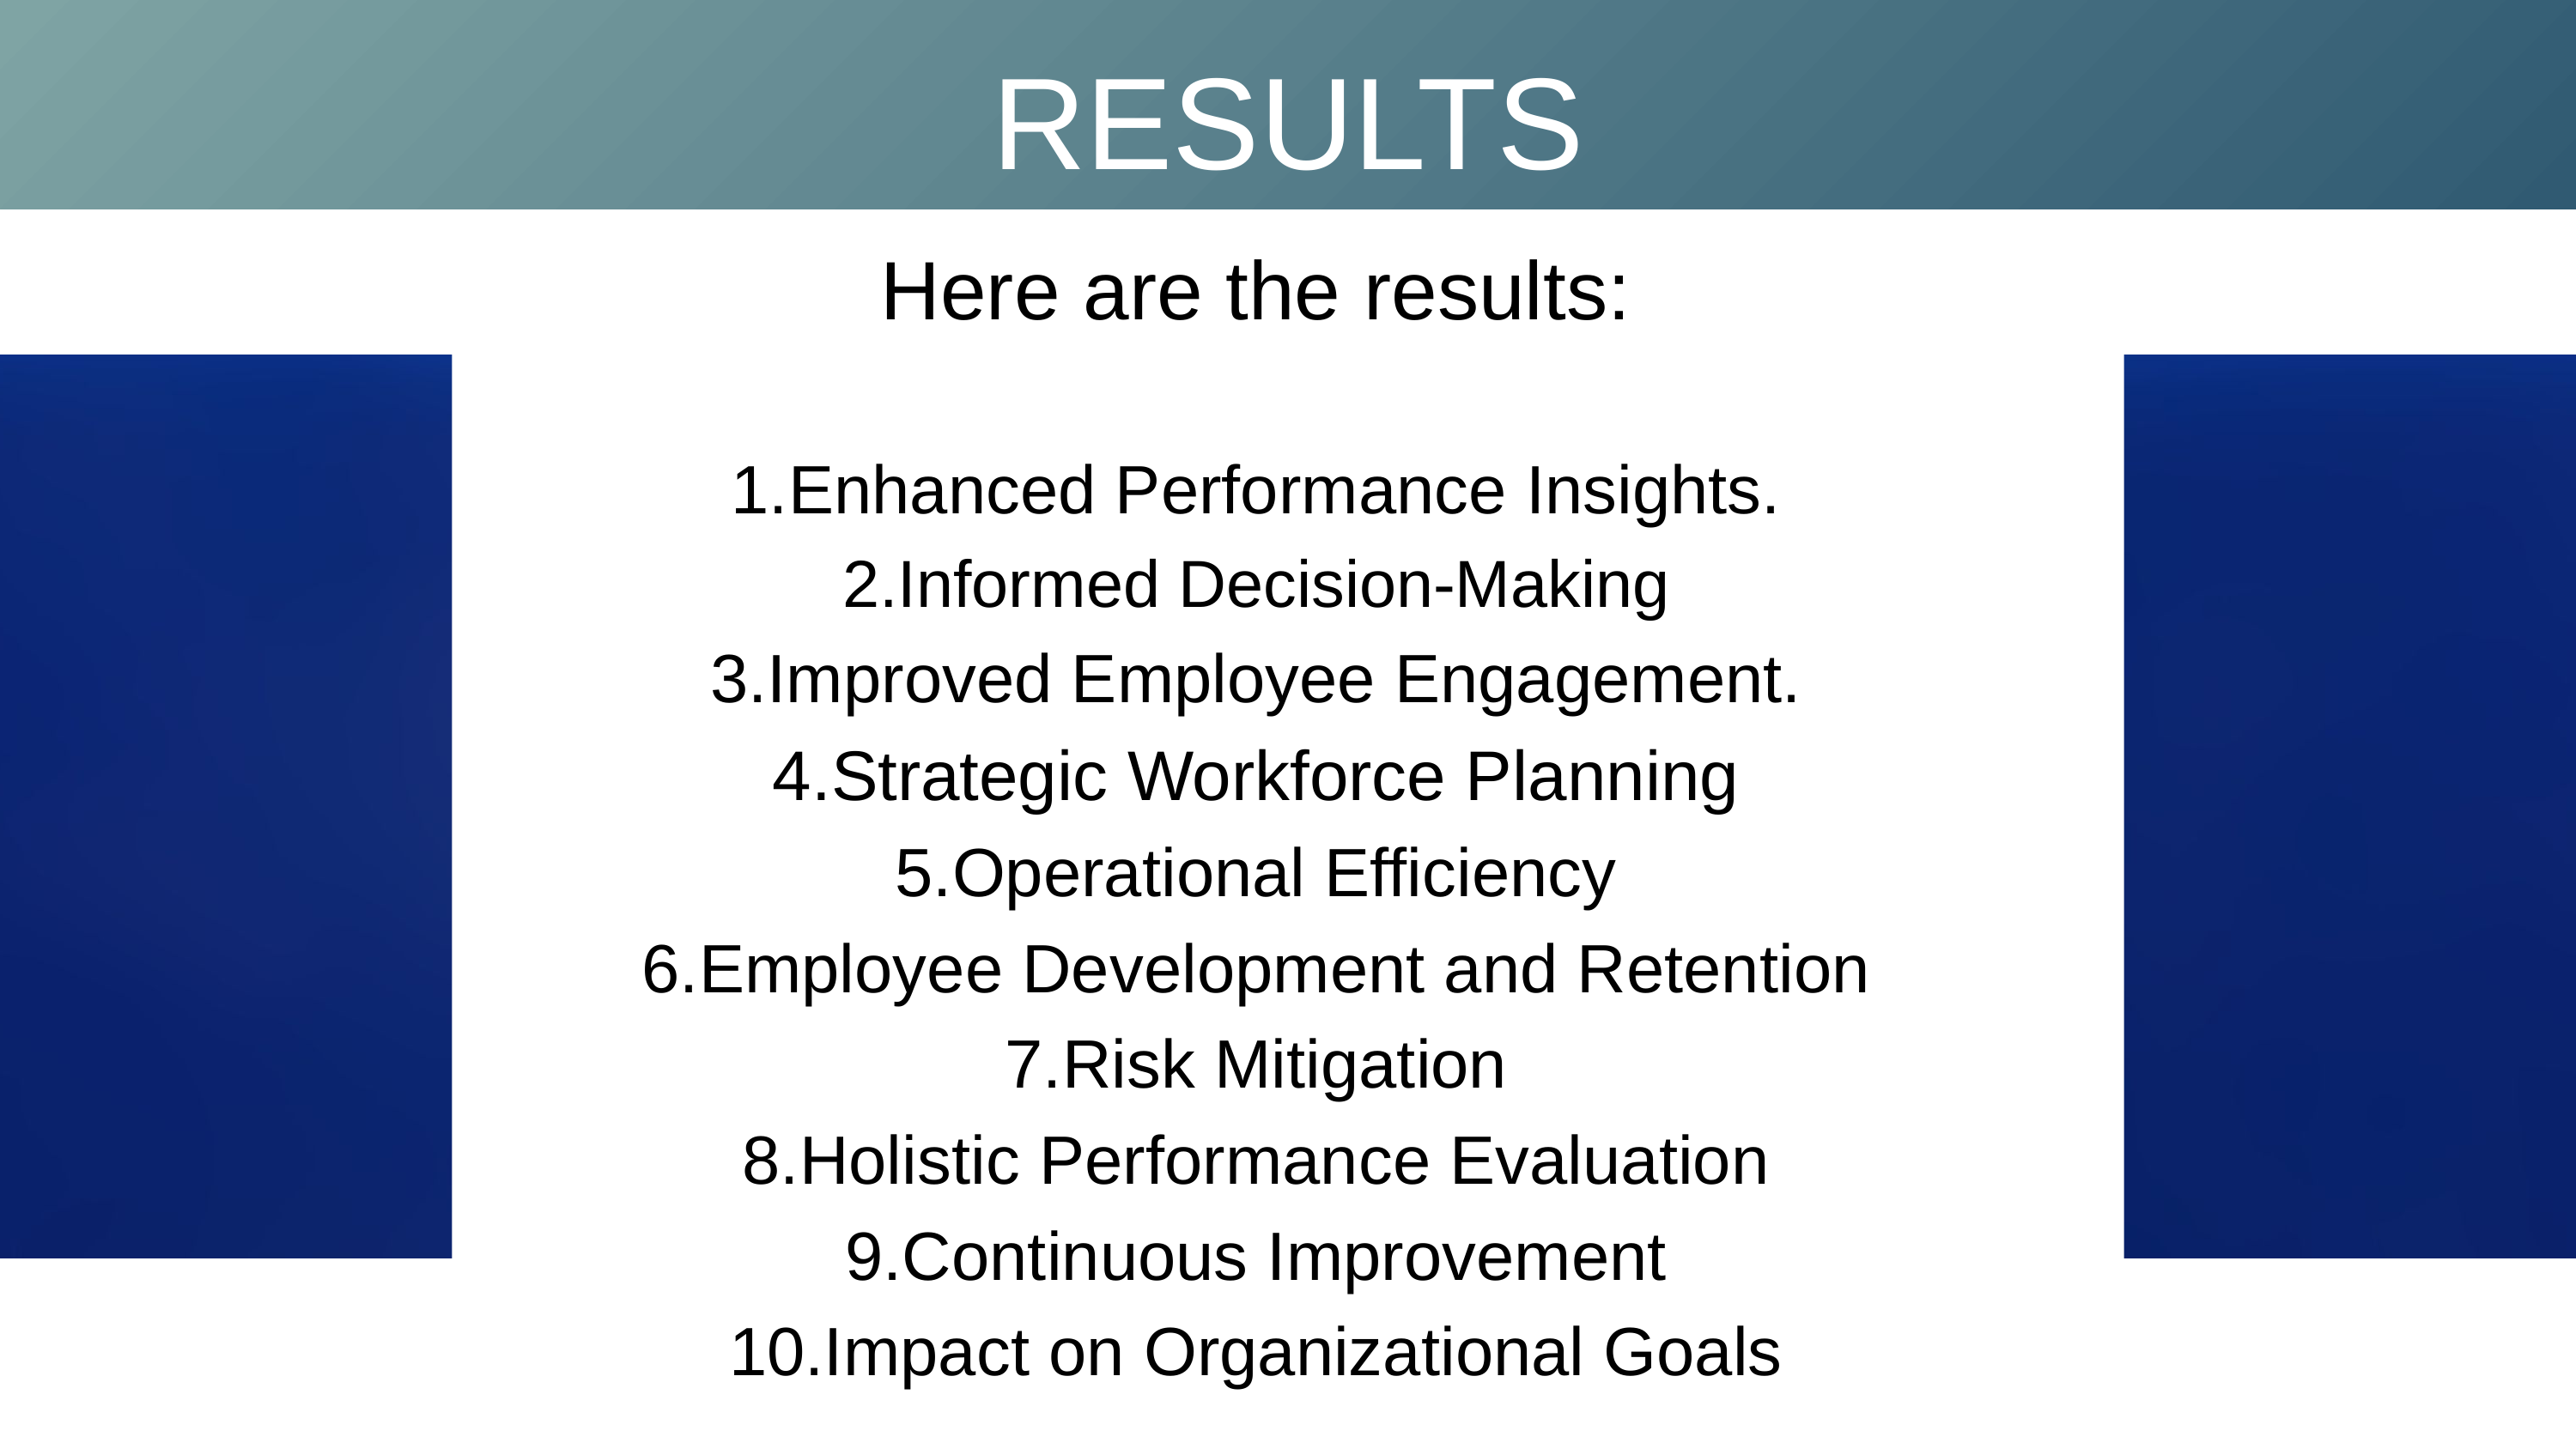

RESULTS
Here are the results:

1.Enhanced Performance Insights.
2.Informed Decision-Making
3.Improved Employee Engagement.
4.Strategic Workforce Planning
5.Operational Efficiency
6.Employee Development and Retention
7.Risk Mitigation
8.Holistic Performance Evaluation
9.Continuous Improvement
10.Impact on Organizational Goals